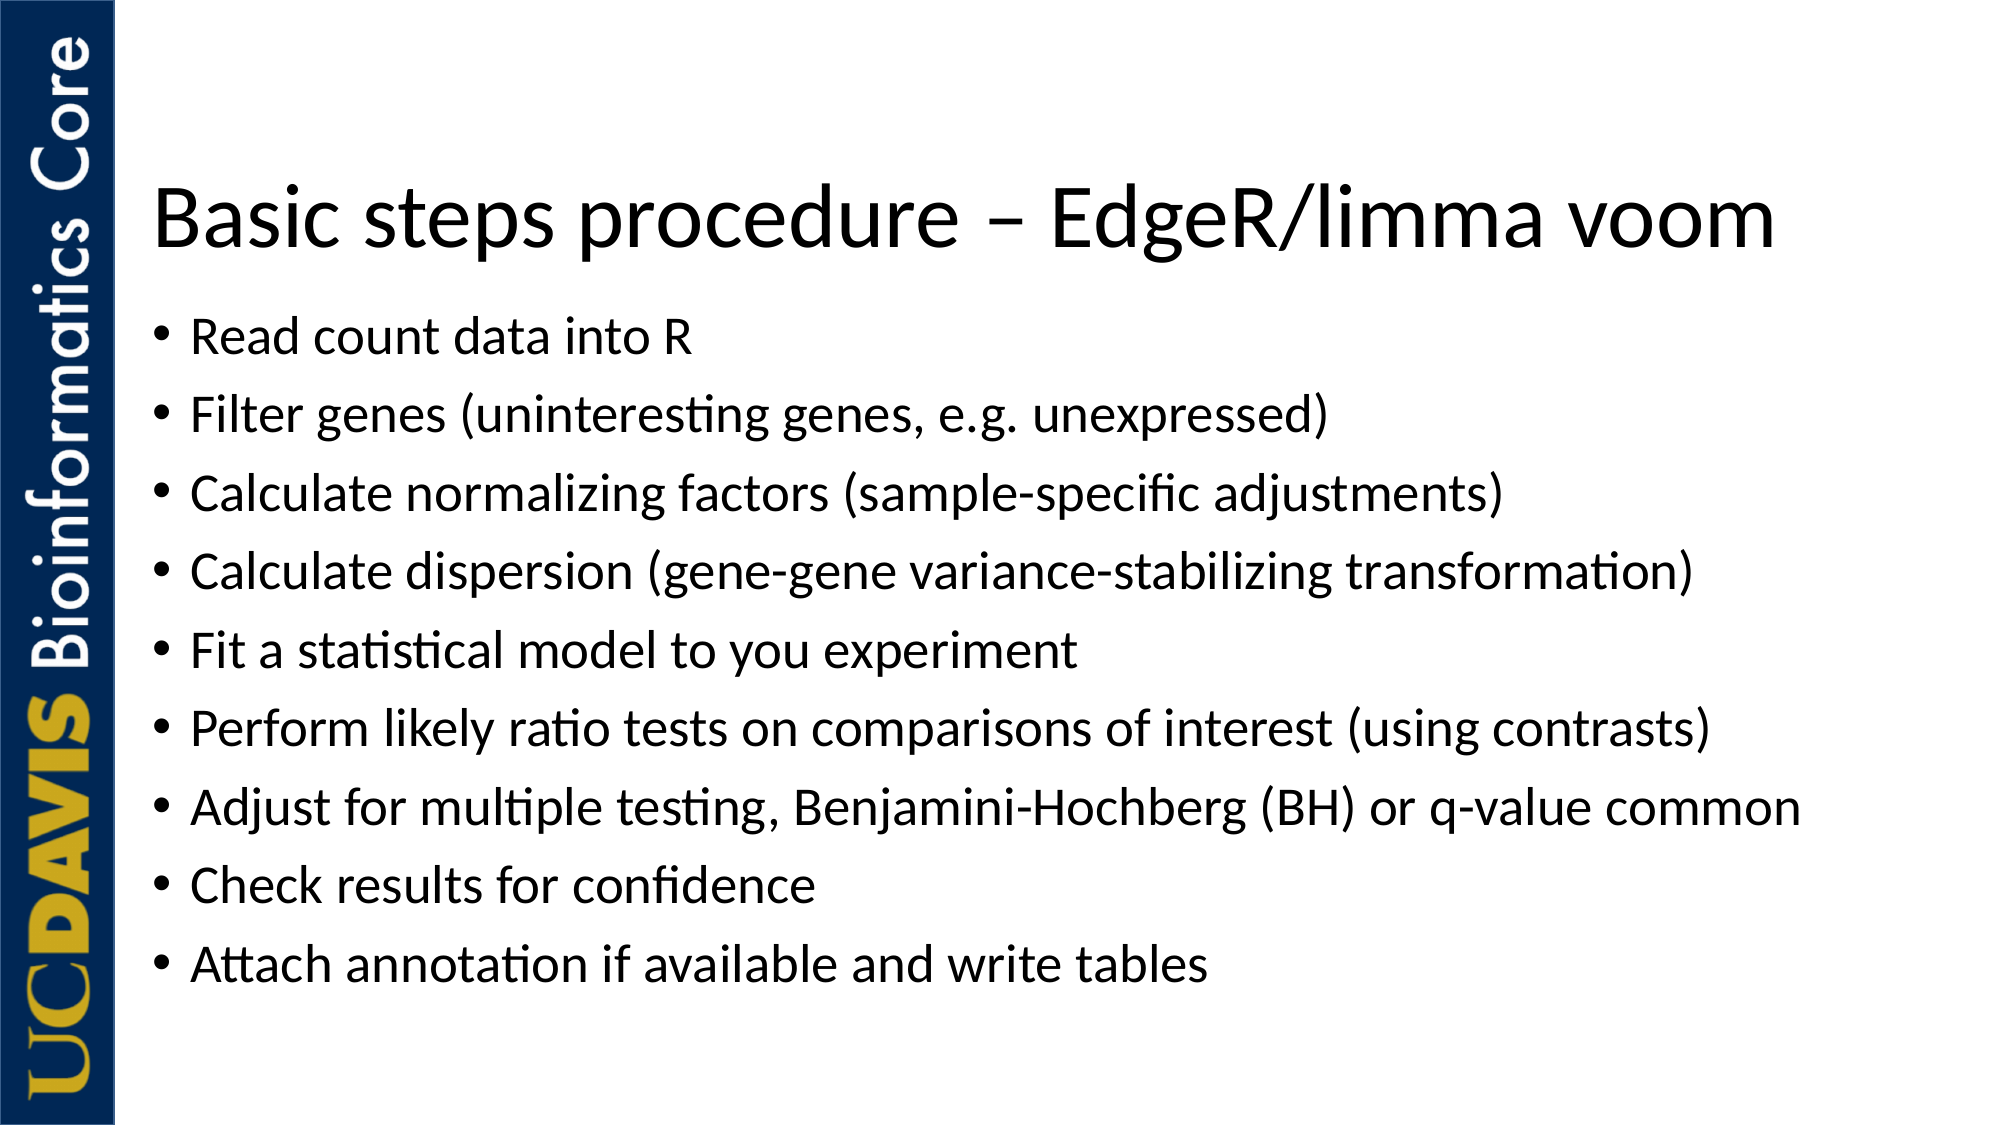

# Basic steps procedure – EdgeR/limma voom
Read count data into R
Filter genes (uninteresting genes, e.g. unexpressed)
Calculate normalizing factors (sample-specific adjustments)
Calculate dispersion (gene-gene variance-stabilizing transformation)
Fit a statistical model to you experiment
Perform likely ratio tests on comparisons of interest (using contrasts)
Adjust for multiple testing, Benjamini-Hochberg (BH) or q-value common
Check results for confidence
Attach annotation if available and write tables